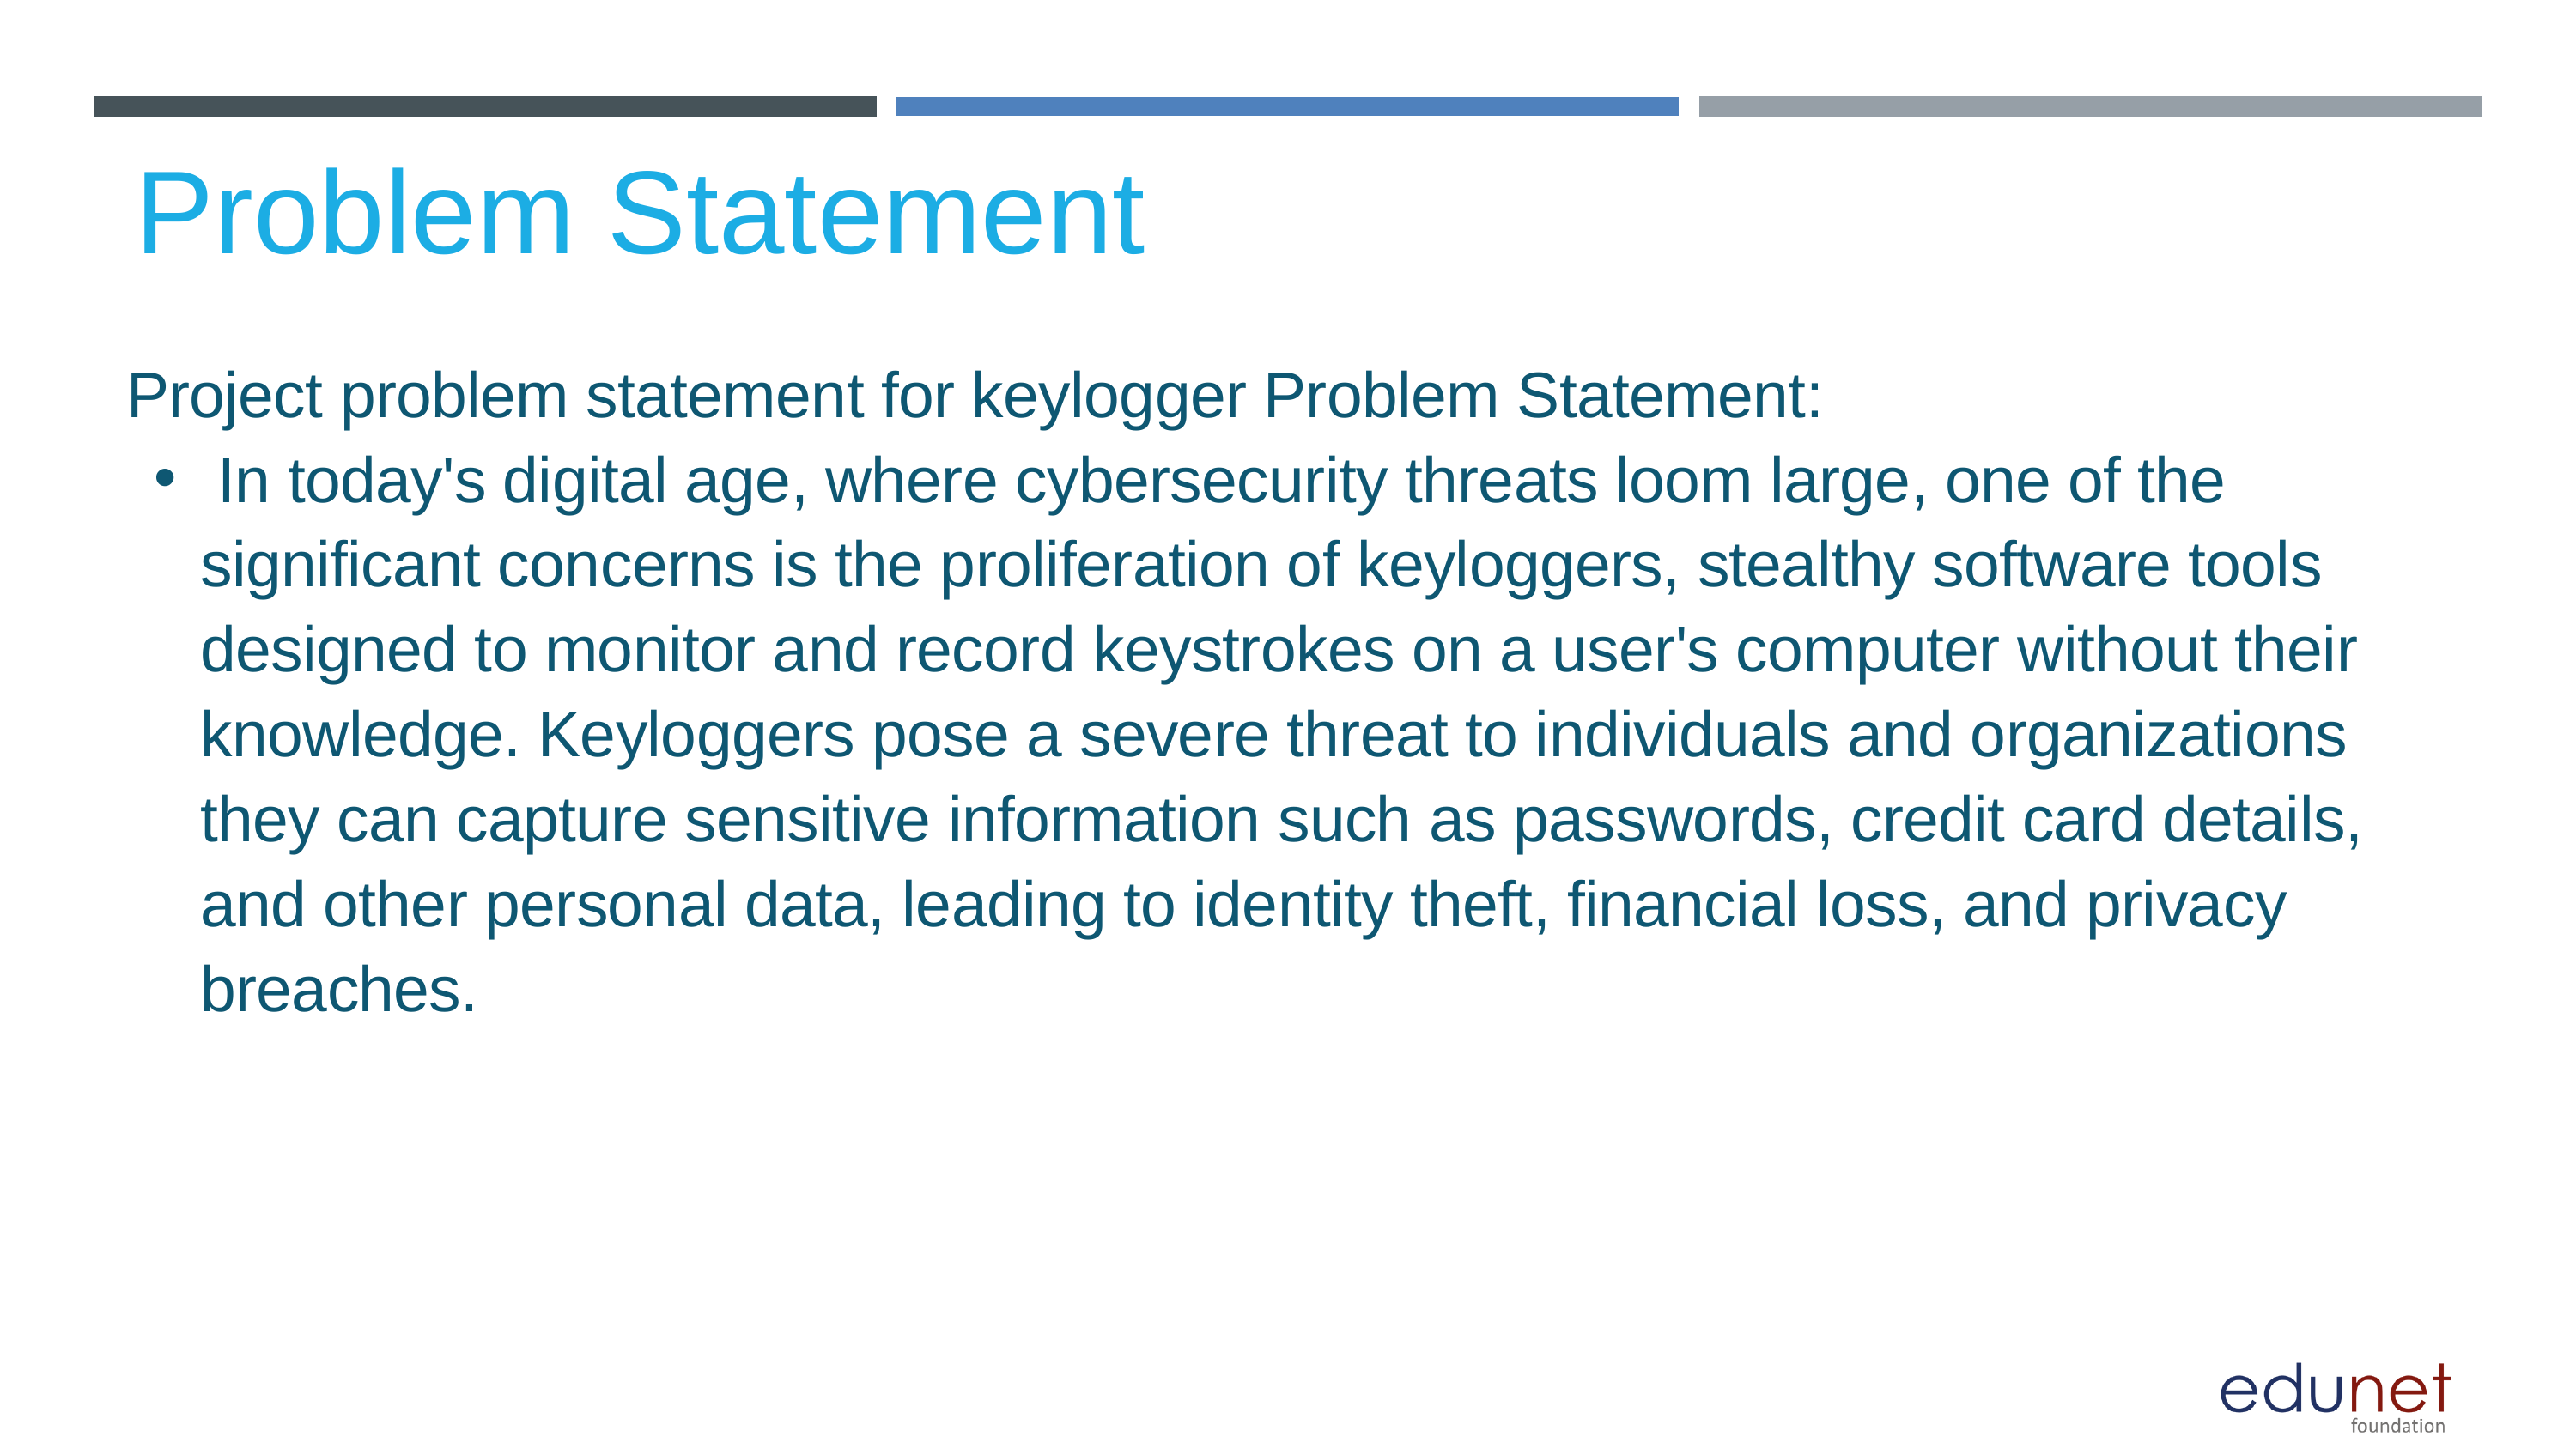

Problem Statement

 Project problem statement for keylogger Problem Statement:
 In today's digital age, where cybersecurity threats loom large, one of the significant concerns is the proliferation of keyloggers, stealthy software tools designed to monitor and record keystrokes on a user's computer without their knowledge. Keyloggers pose a severe threat to individuals and organizations they can capture sensitive information such as passwords, credit card details, and other personal data, leading to identity theft, financial loss, and privacy breaches.